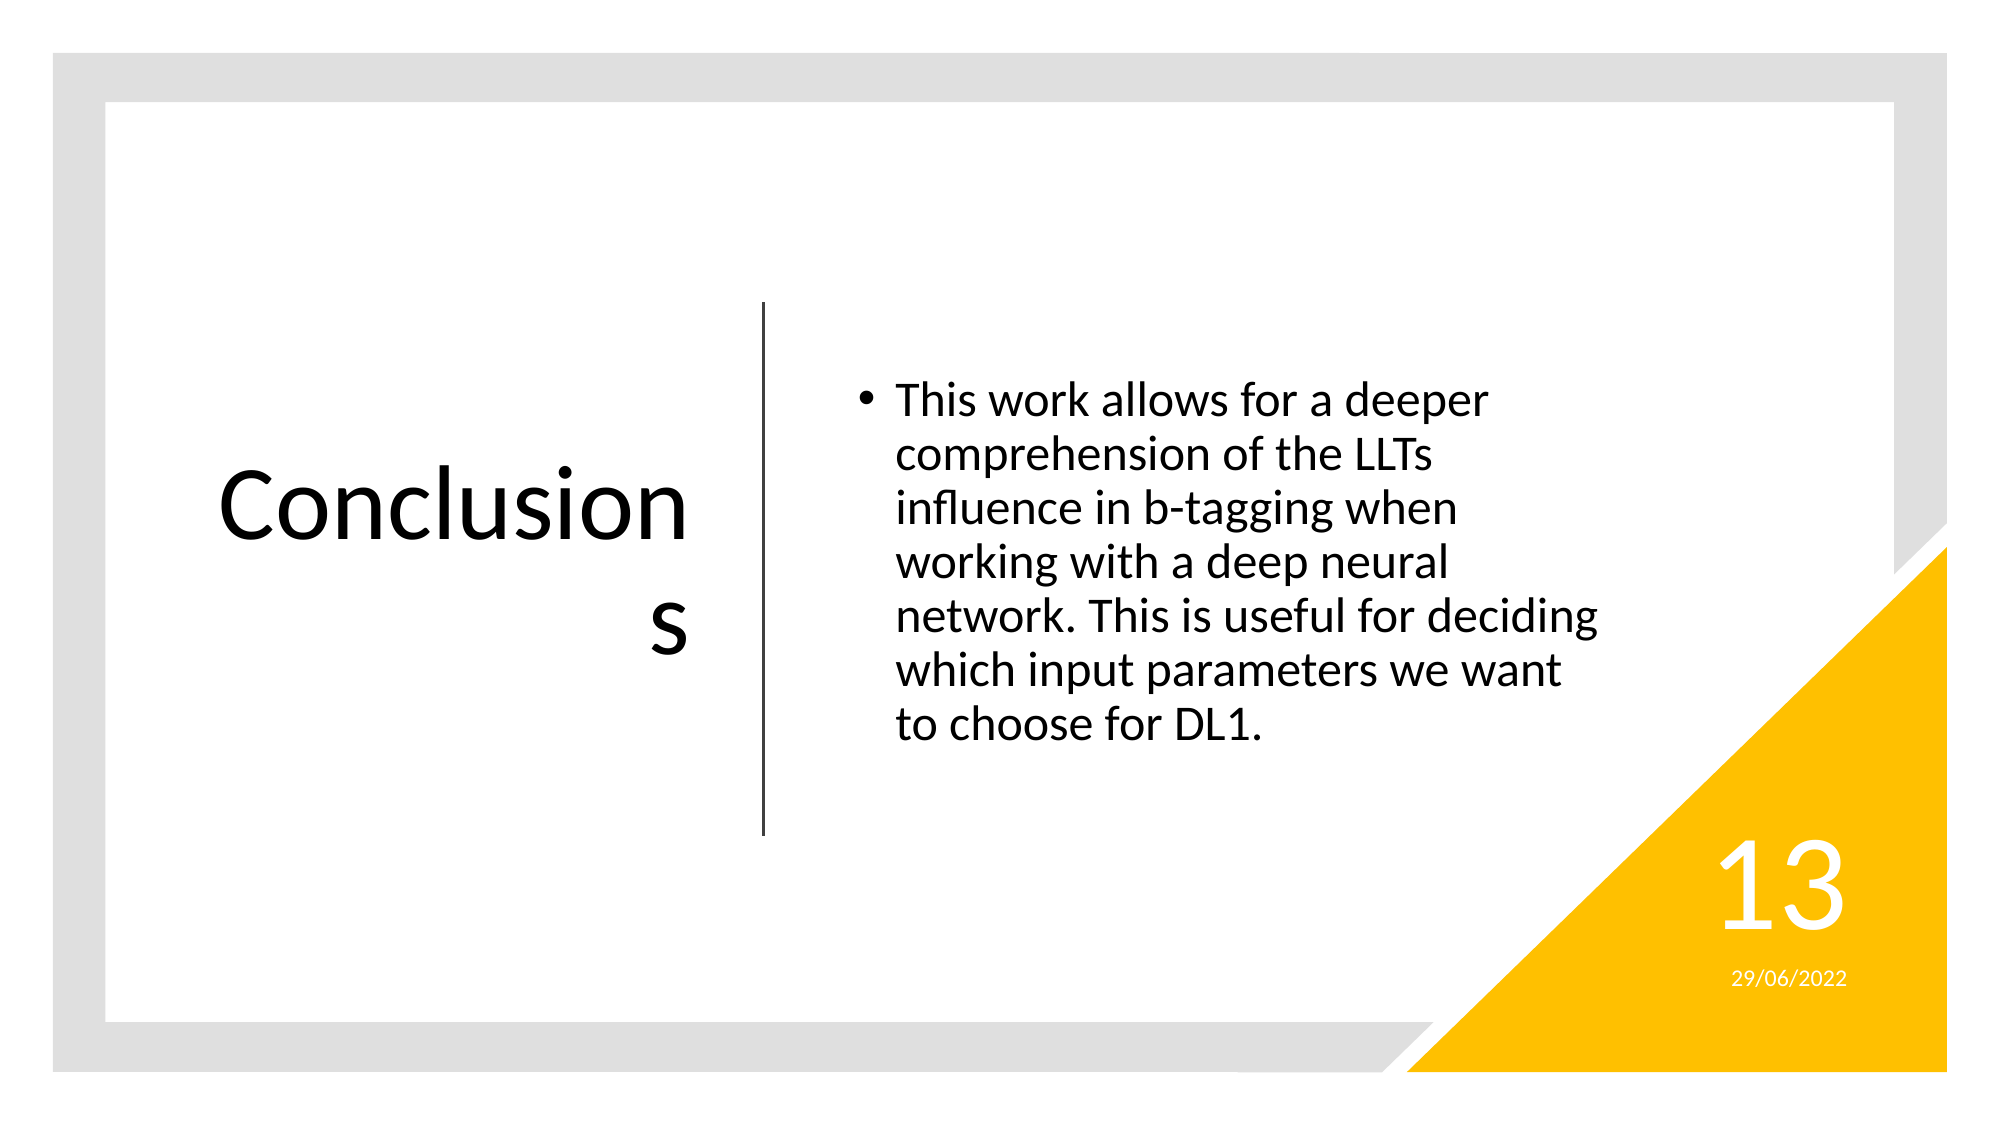

# Conclusions
This work allows for a deeper comprehension of the LLTs influence in b-tagging when working with a deep neural network. This is useful for deciding which input parameters we want to choose for DL1.

13
29/06/2022